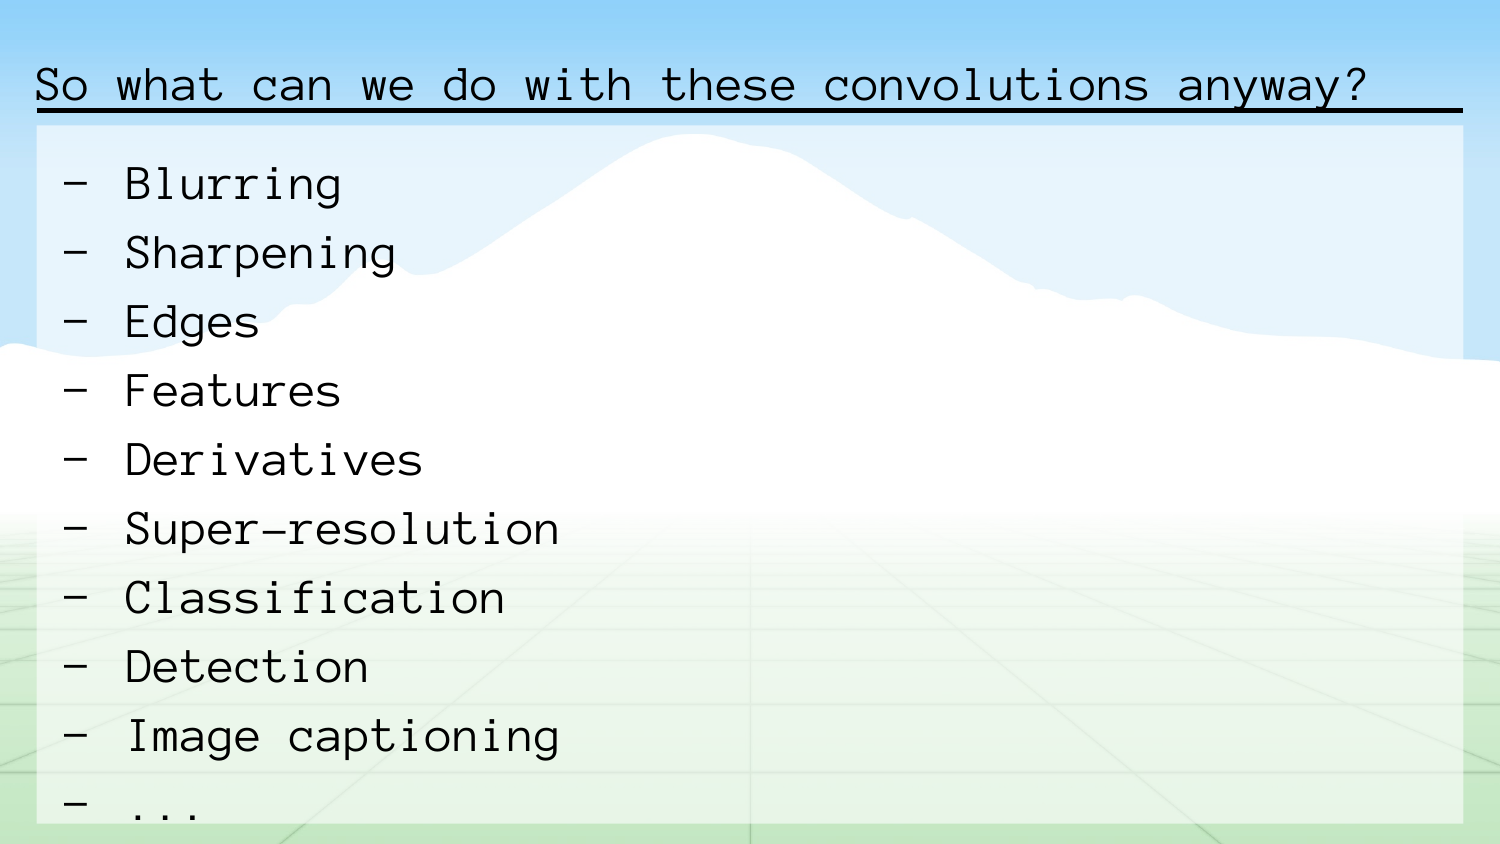

# So what can we do with these convolutions anyway?
Blurring
Sharpening
Edges
Features
Derivatives
Super-resolution
Classification
Detection
Image captioning
...